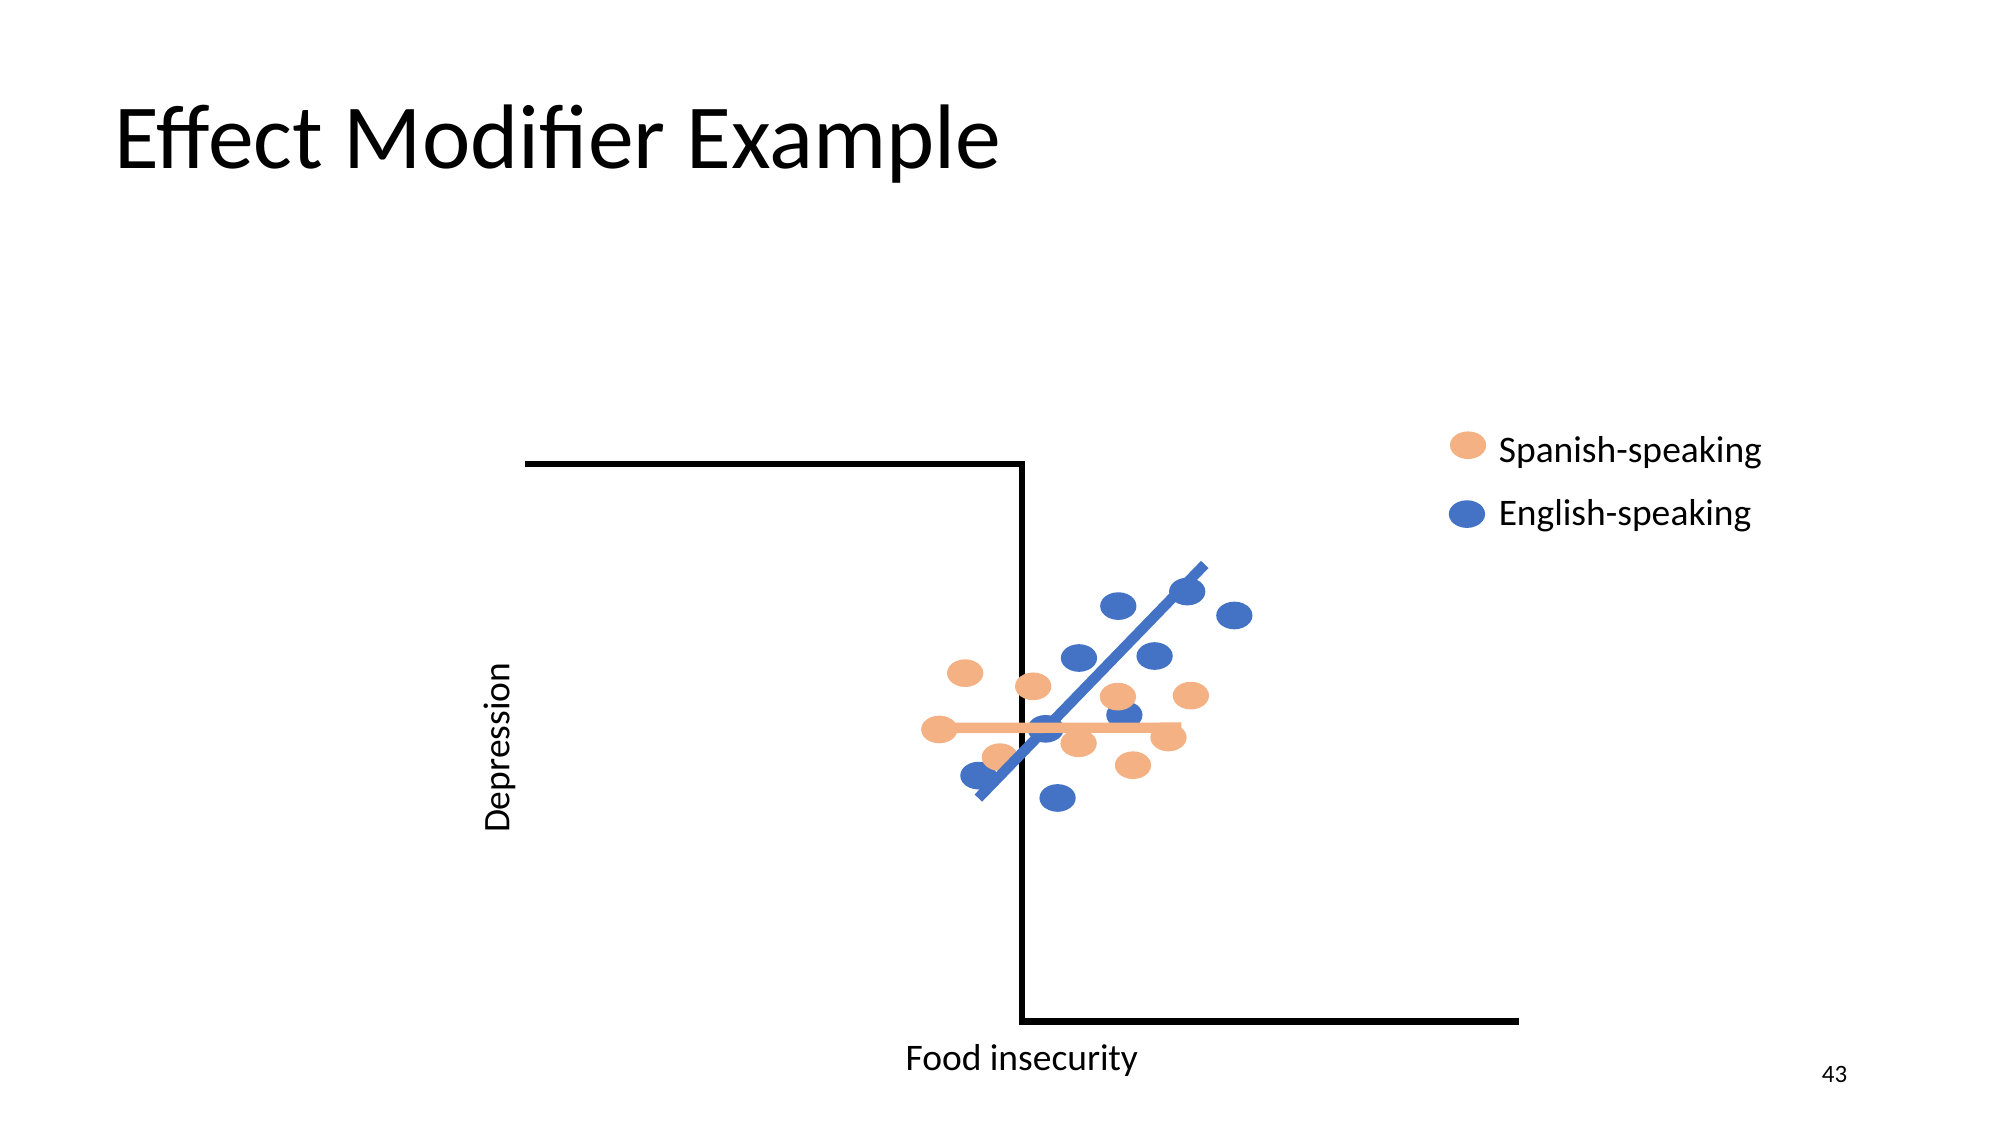

# Effect Modifier Example
Spanish-speaking

English-speaking

Depression

Food insecurity
43